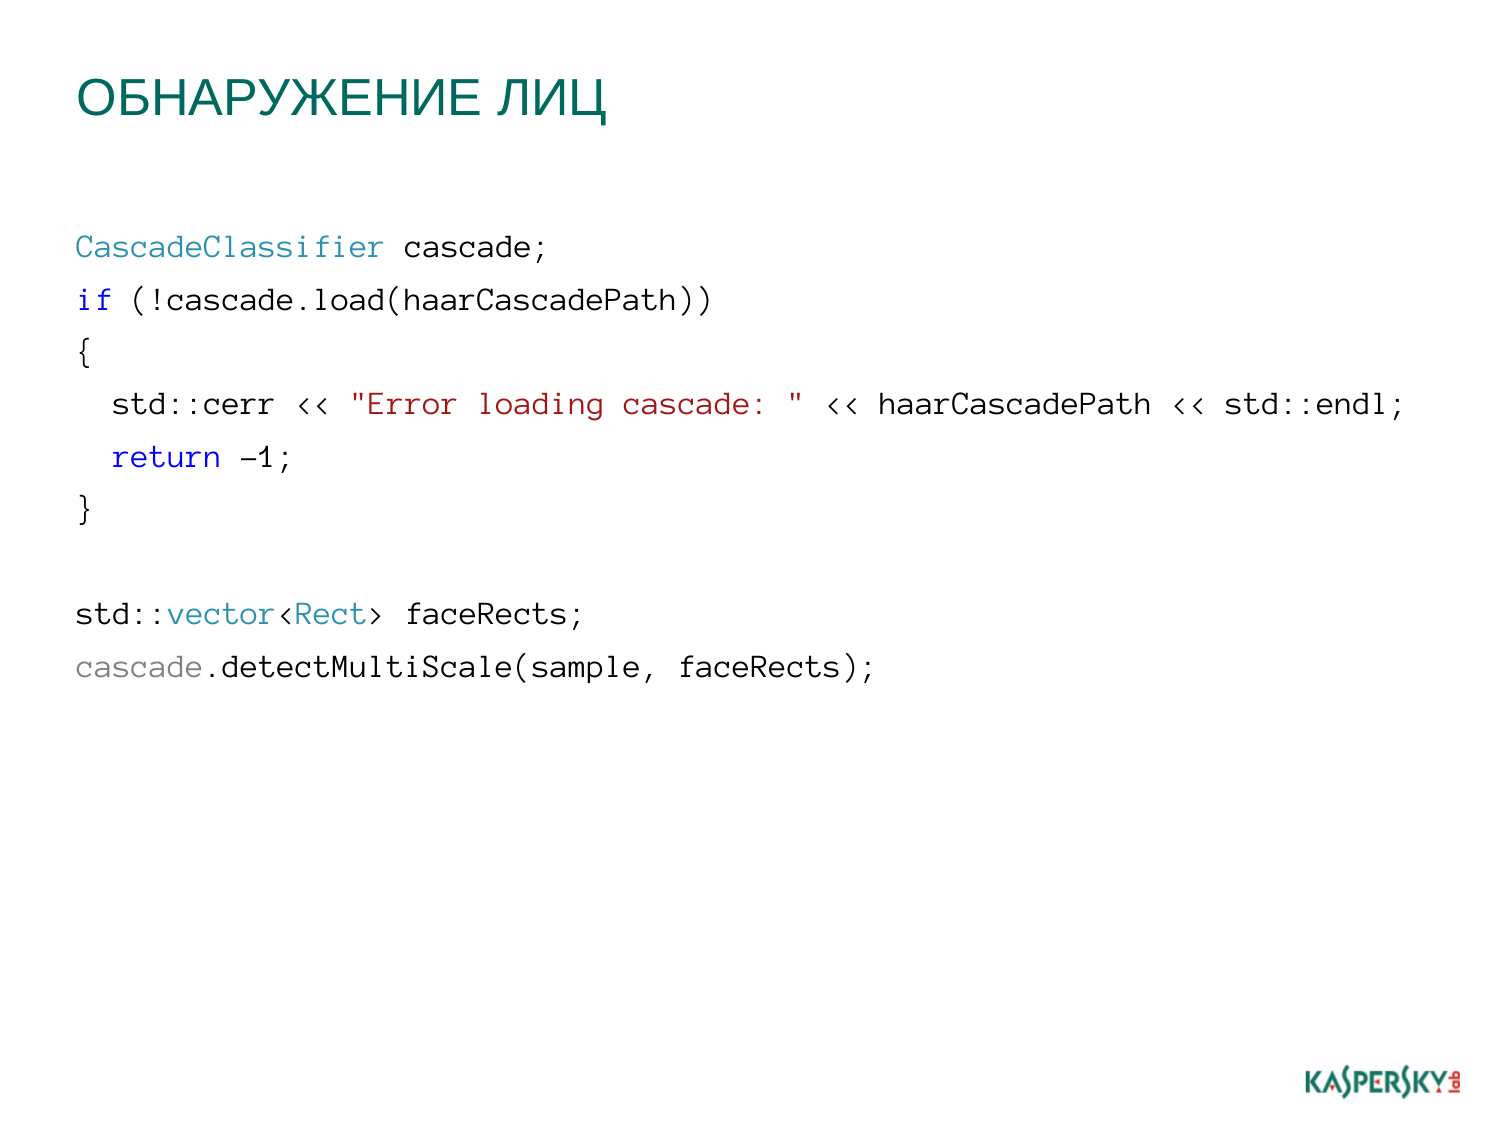

# Обнаружение лиц
CascadeClassifier cascade;
if (!cascade.load(haarCascadePath))
{
  std::cerr << "Error loading cascade: " << haarCascadePath << std::endl;
  return -1;
}

std::vector<Rect> faceRects;
cascade.detectMultiScale(sample, faceRects);